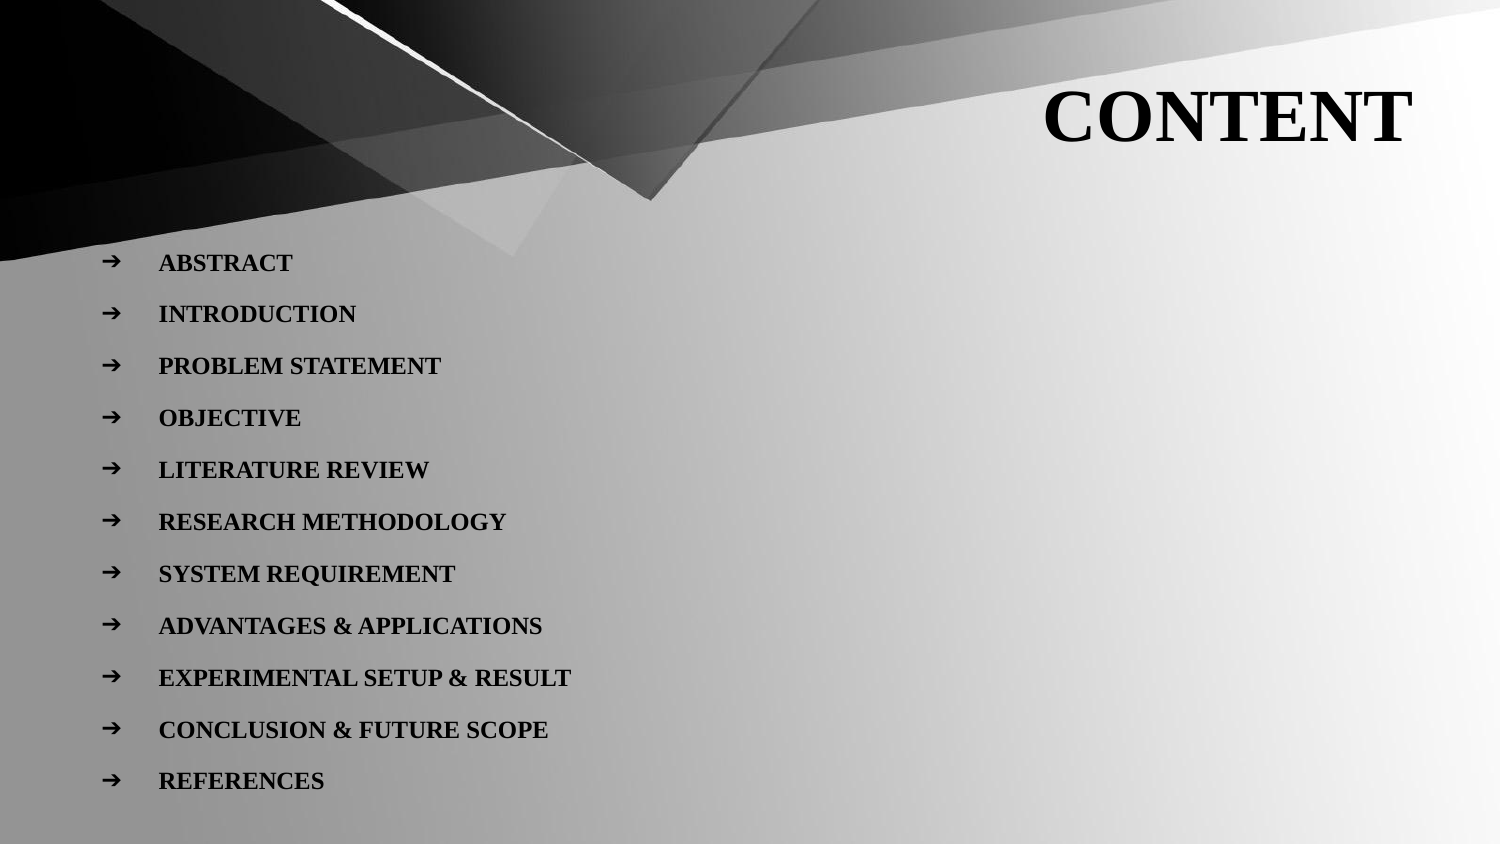

# CONTENT
ABSTRACT
INTRODUCTION
PROBLEM STATEMENT
OBJECTIVE
LITERATURE REVIEW
RESEARCH METHODOLOGY
SYSTEM REQUIREMENT
ADVANTAGES & APPLICATIONS
EXPERIMENTAL SETUP & RESULT
CONCLUSION & FUTURE SCOPE
REFERENCES